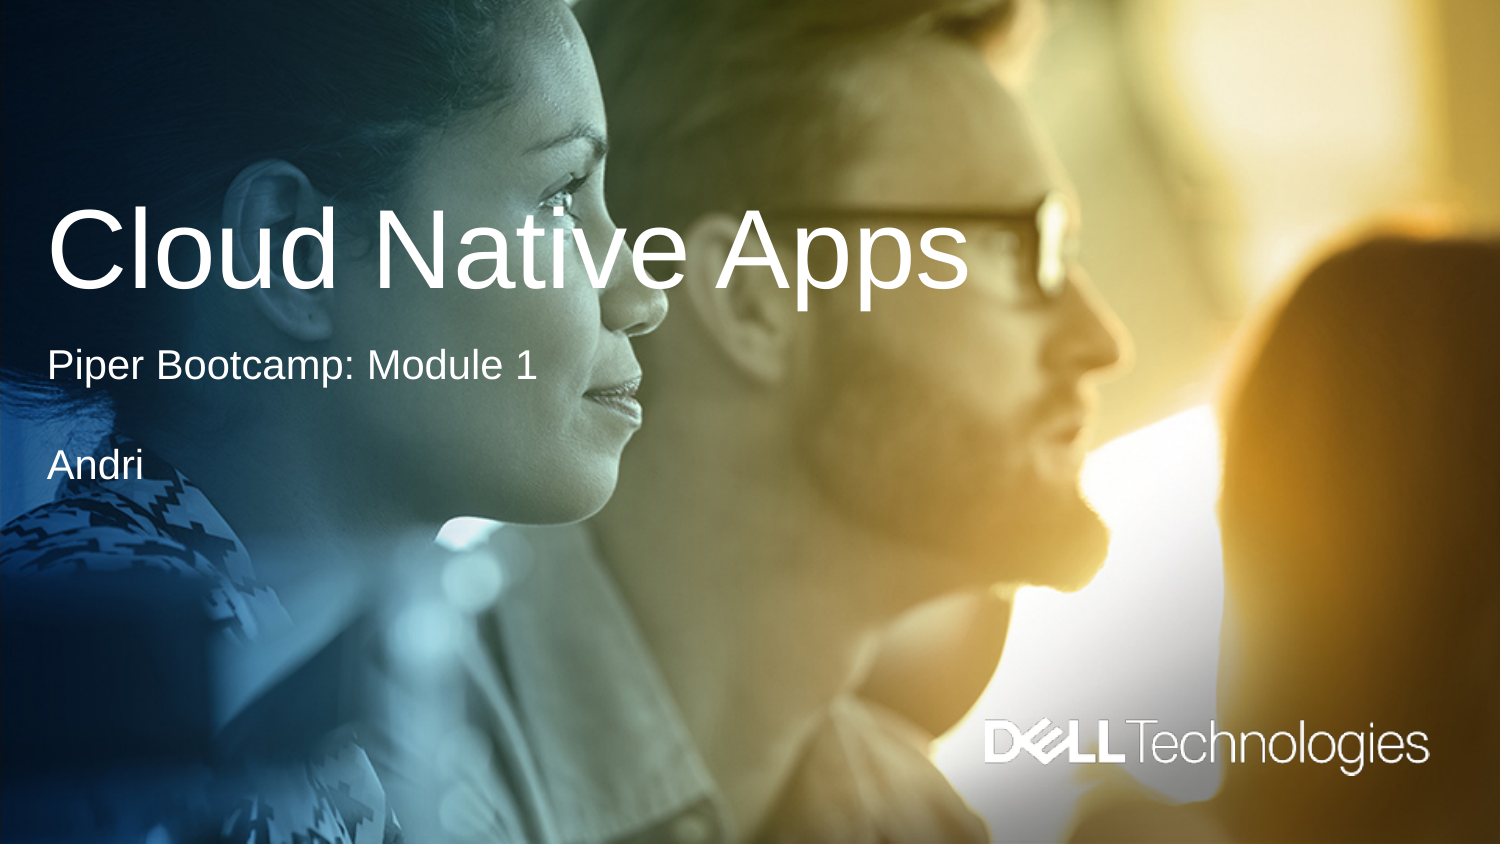

# Cloud Native Apps
Piper Bootcamp: Module 1

Andri